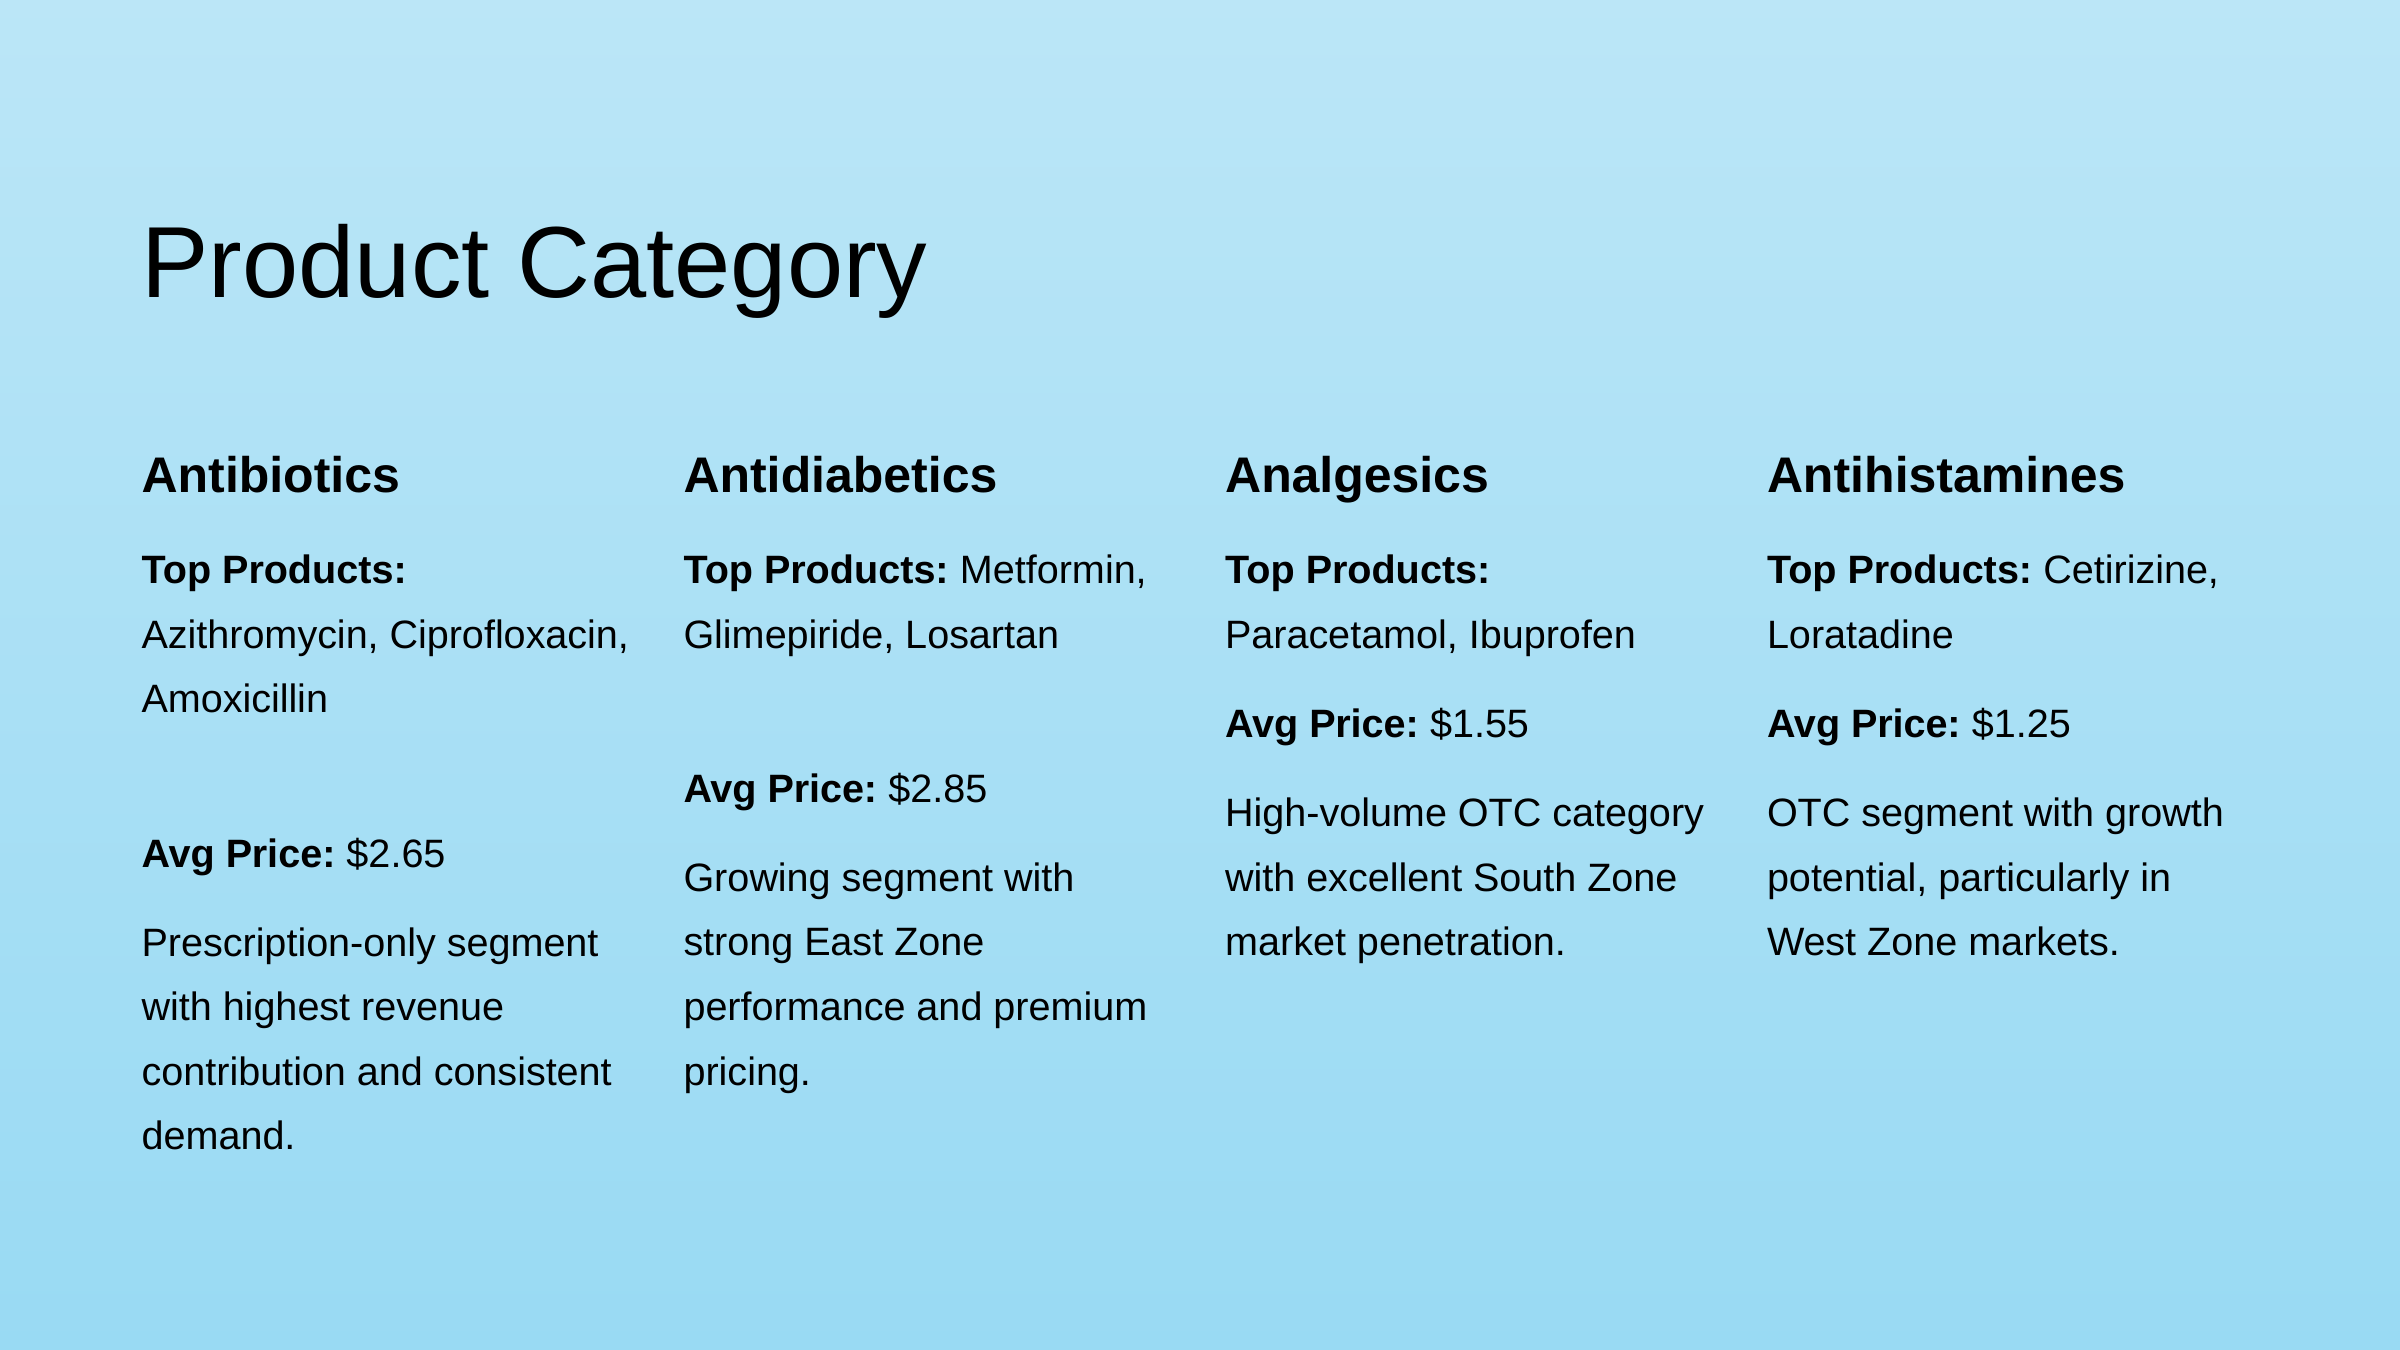

Product Category
Antibiotics
Antidiabetics
Analgesics
Antihistamines
Top Products: Azithromycin, Ciprofloxacin, Amoxicillin
Top Products: Metformin, Glimepiride, Losartan
Top Products: Paracetamol, Ibuprofen
Top Products: Cetirizine, Loratadine
Avg Price: $1.55
Avg Price: $1.25
Avg Price: $2.85
High-volume OTC category with excellent South Zone market penetration.
OTC segment with growth potential, particularly in West Zone markets.
Avg Price: $2.65
Growing segment with strong East Zone performance and premium pricing.
Prescription-only segment with highest revenue contribution and consistent demand.